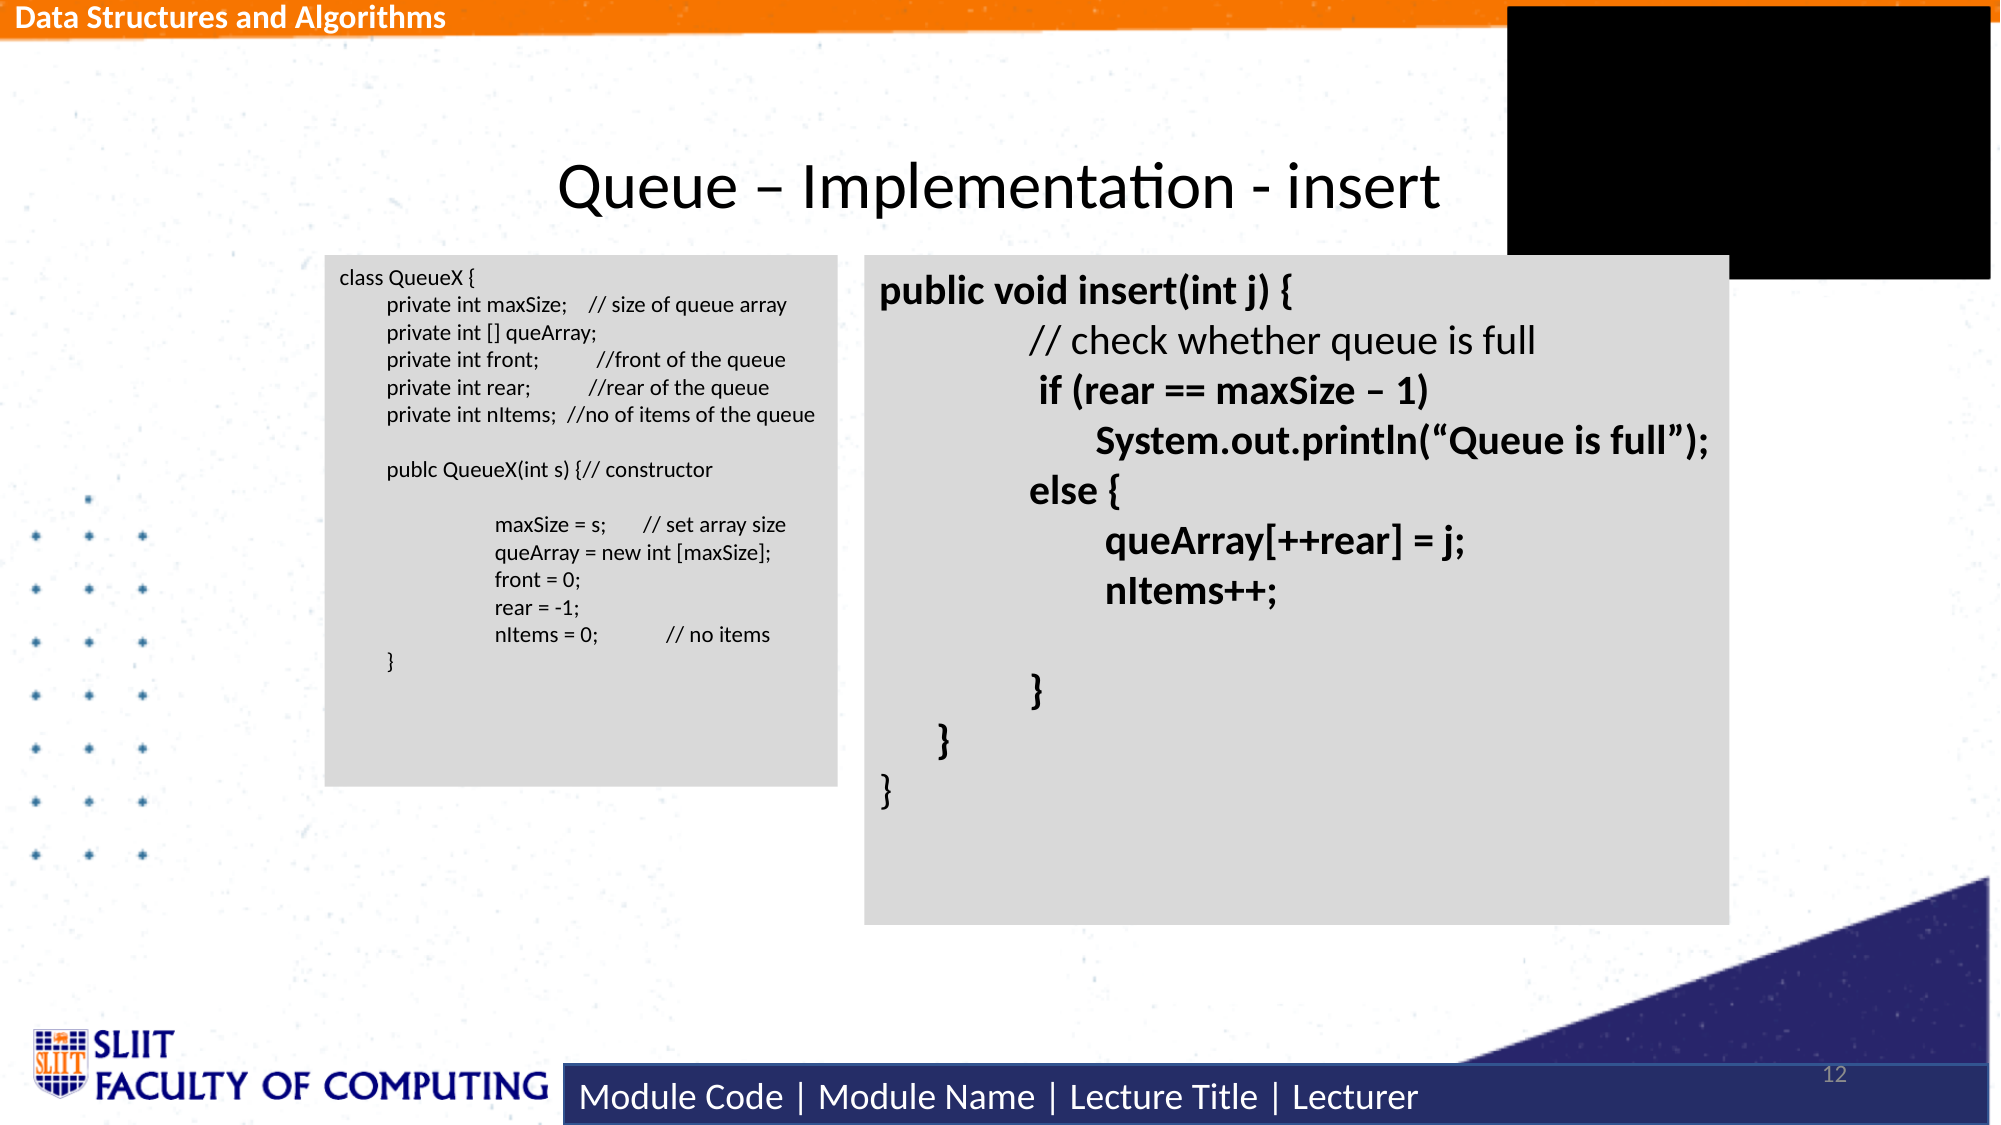

# Queue – Implementation - insert
class QueueX {
         private int maxSize;    // size of queue array
         private int [] queArray;
         private int front;           //front of the queue
         private int rear;           //rear of the queue
         private int nItems;  //no of items of the queue

         publc QueueX(int s) {// constructor

	 maxSize = s;       // set array size
	 queArray = new int [maxSize];
	 front = 0;
	 rear = -1;
	 nItems = 0;             // no items
         }

public void insert(int j) {
	// check whether queue is full
	 if (rear == maxSize – 1)
	       System.out.println(“Queue is full”);
	else {
	        queArray[++rear] = j;
	        nItems++;

	}
      }
}

12